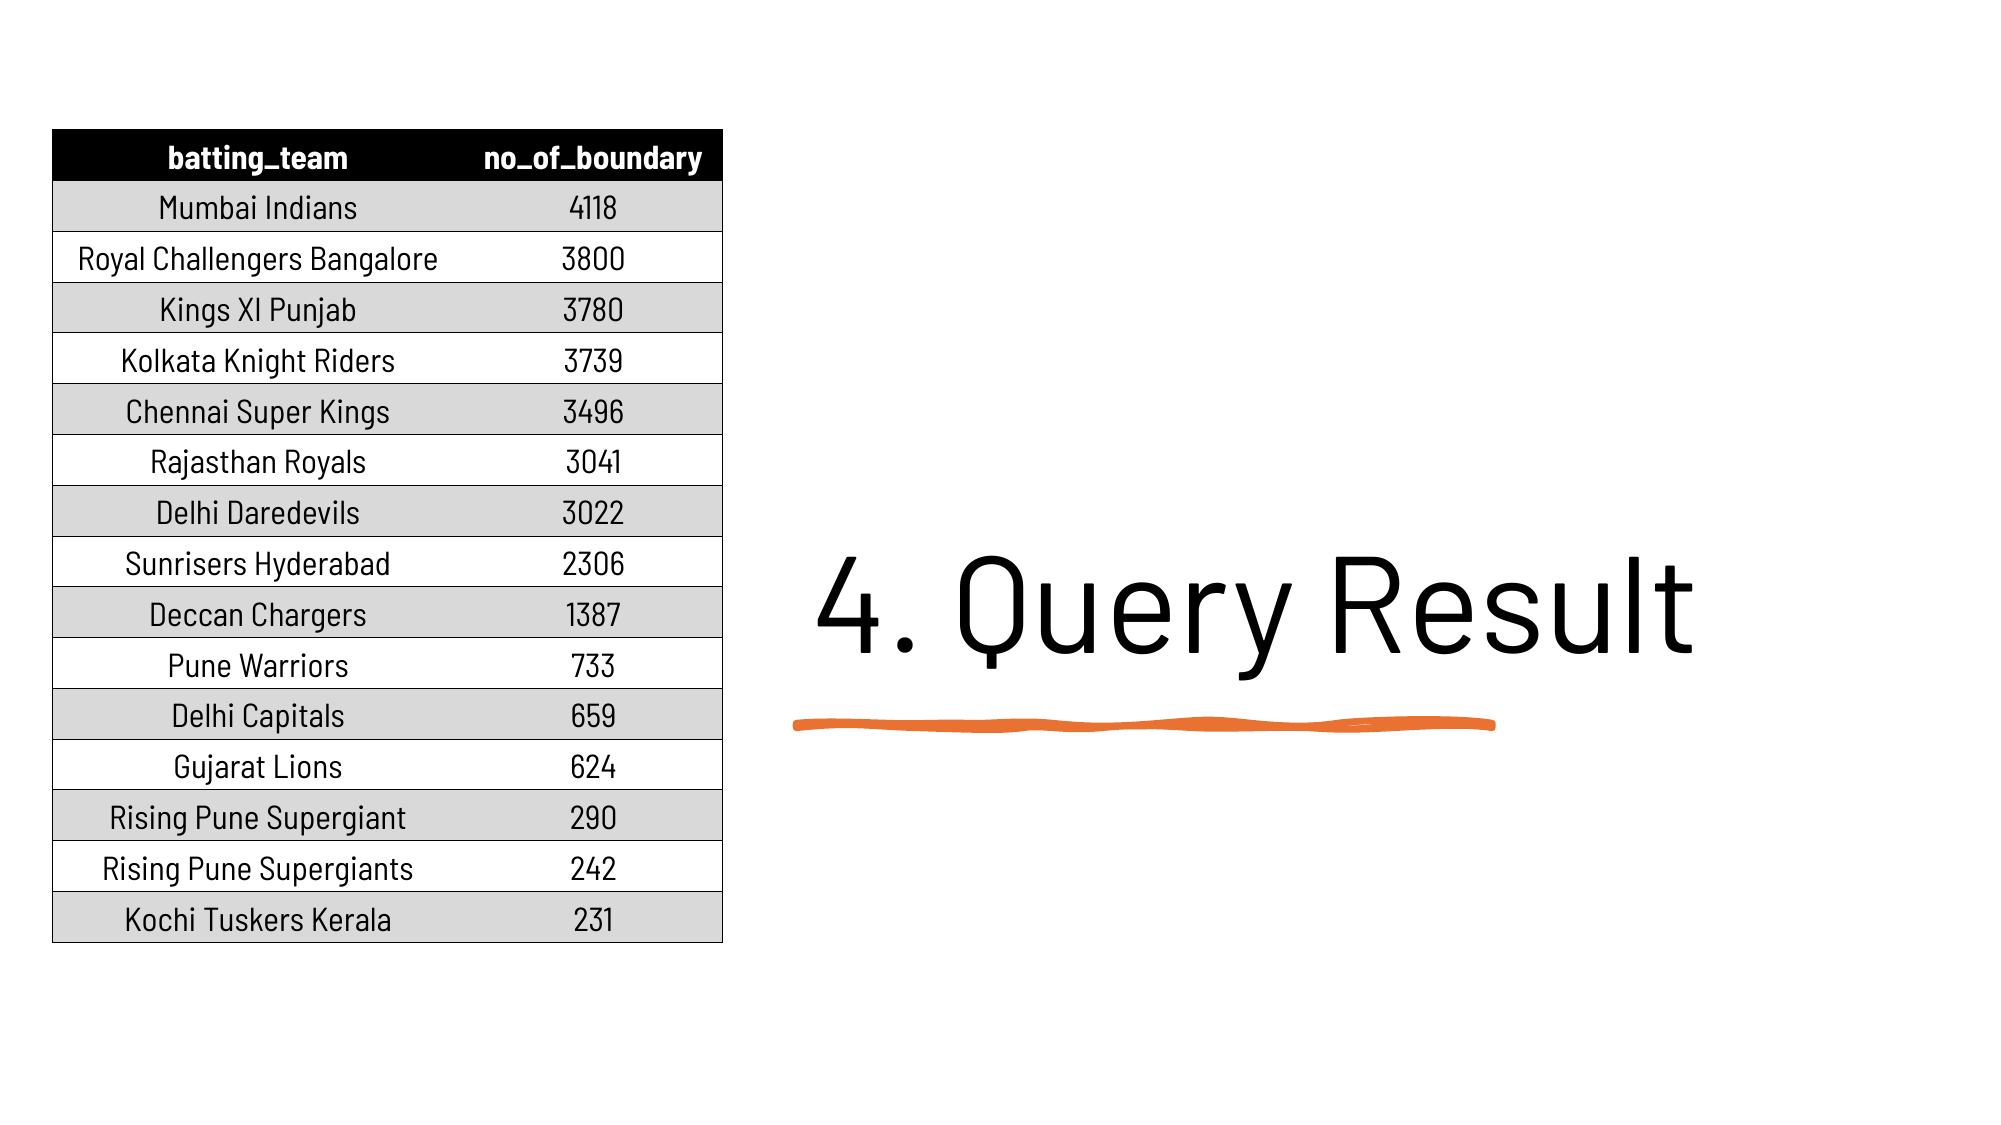

# 4. Query Result
| batting\_team | no\_of\_boundary |
| --- | --- |
| Mumbai Indians | 4118 |
| Royal Challengers Bangalore | 3800 |
| Kings XI Punjab | 3780 |
| Kolkata Knight Riders | 3739 |
| Chennai Super Kings | 3496 |
| Rajasthan Royals | 3041 |
| Delhi Daredevils | 3022 |
| Sunrisers Hyderabad | 2306 |
| Deccan Chargers | 1387 |
| Pune Warriors | 733 |
| Delhi Capitals | 659 |
| Gujarat Lions | 624 |
| Rising Pune Supergiant | 290 |
| Rising Pune Supergiants | 242 |
| Kochi Tuskers Kerala | 231 |